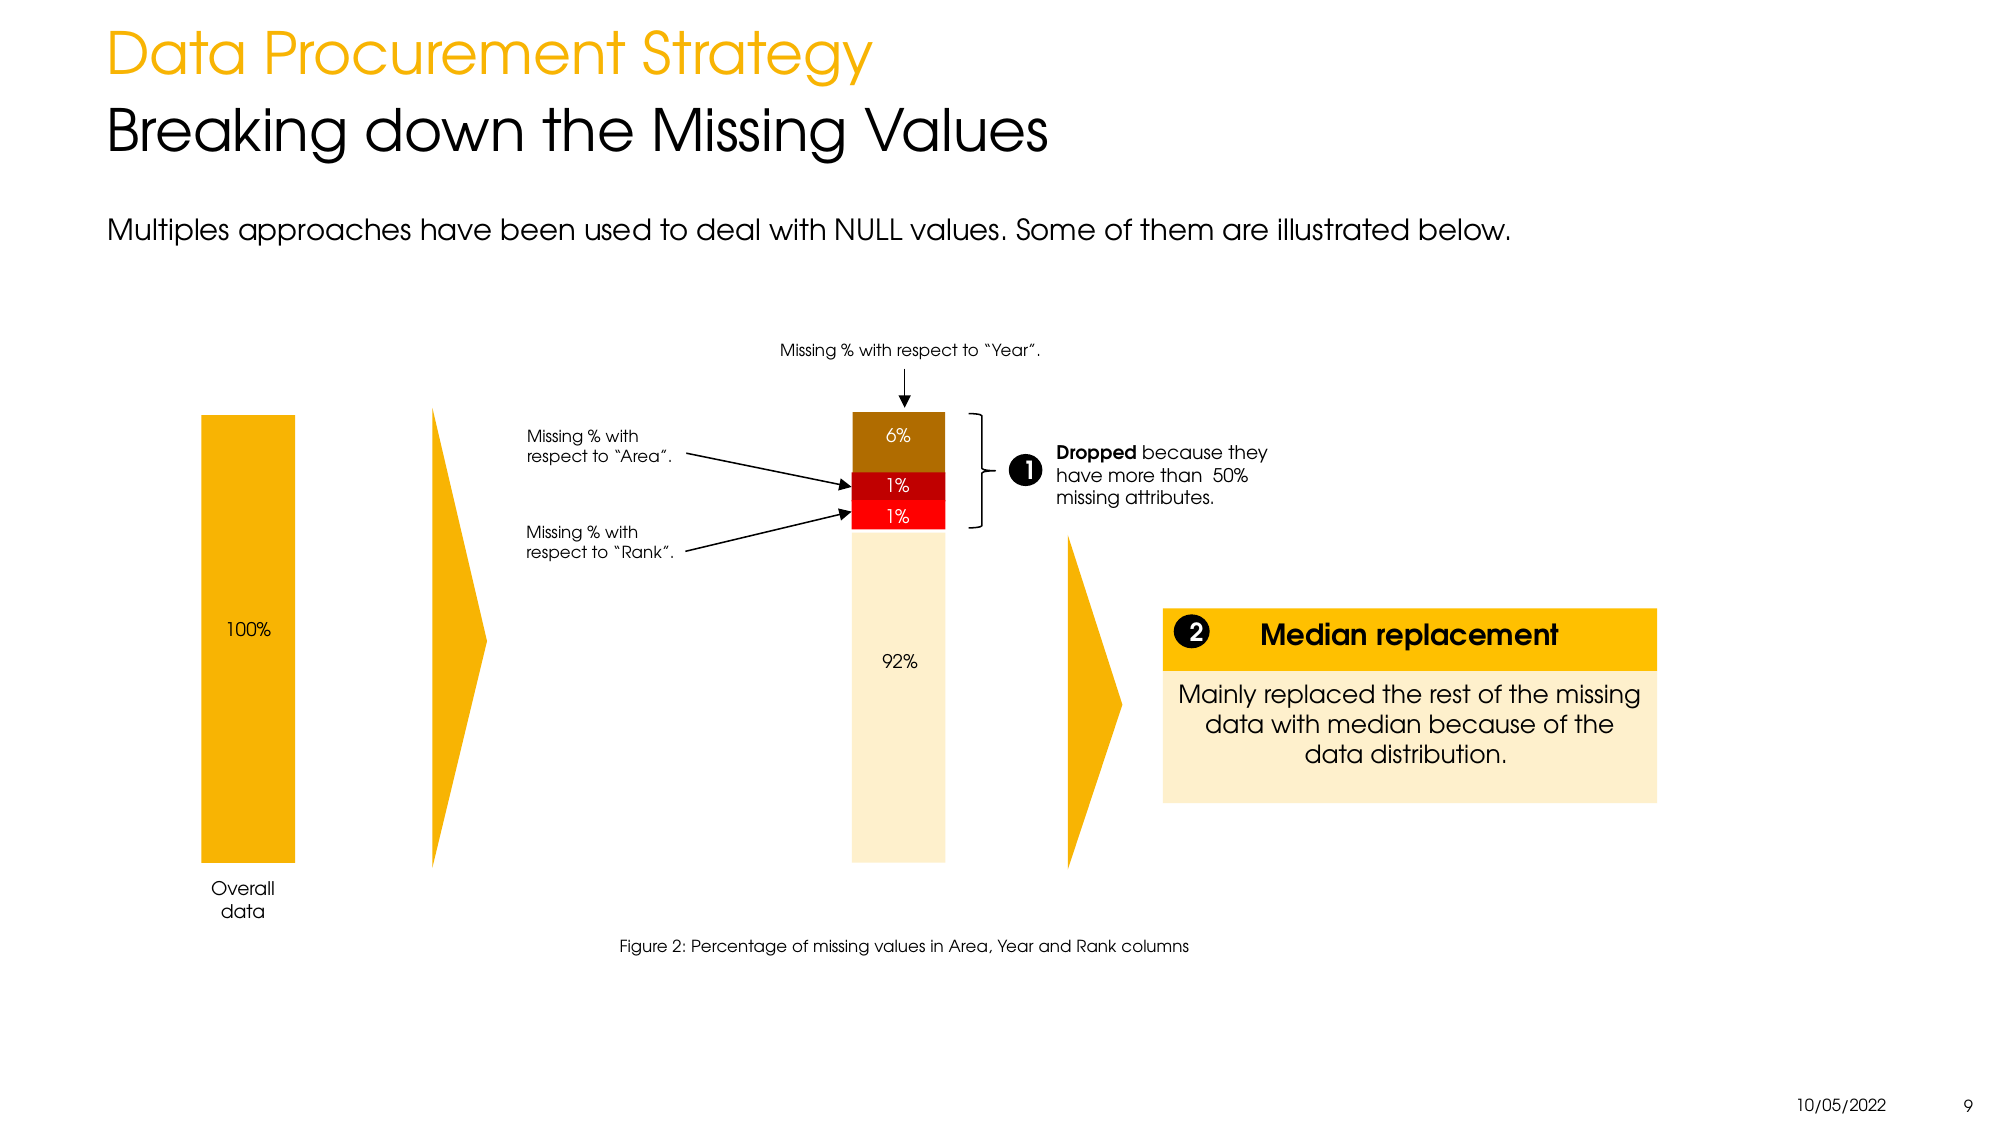

# Data Procurement Strategy
Breaking down the Missing Values
Multiples approaches have been used to deal with NULL values. Some of them are illustrated below.
Missing % with respect to “Year”.

6%
Missing % with respect to “Area”.
Dropped because they have more than  50% missing attributes.
1
1%

1%

Missing % with respect to “Rank”.

Median replacement

100%

2
92%
Mainly replaced the rest of the missing data with median because of the data distribution.

Overall data
Figure 2: Percentage of missing values in Area, Year and Rank columns

10/05/2022
9